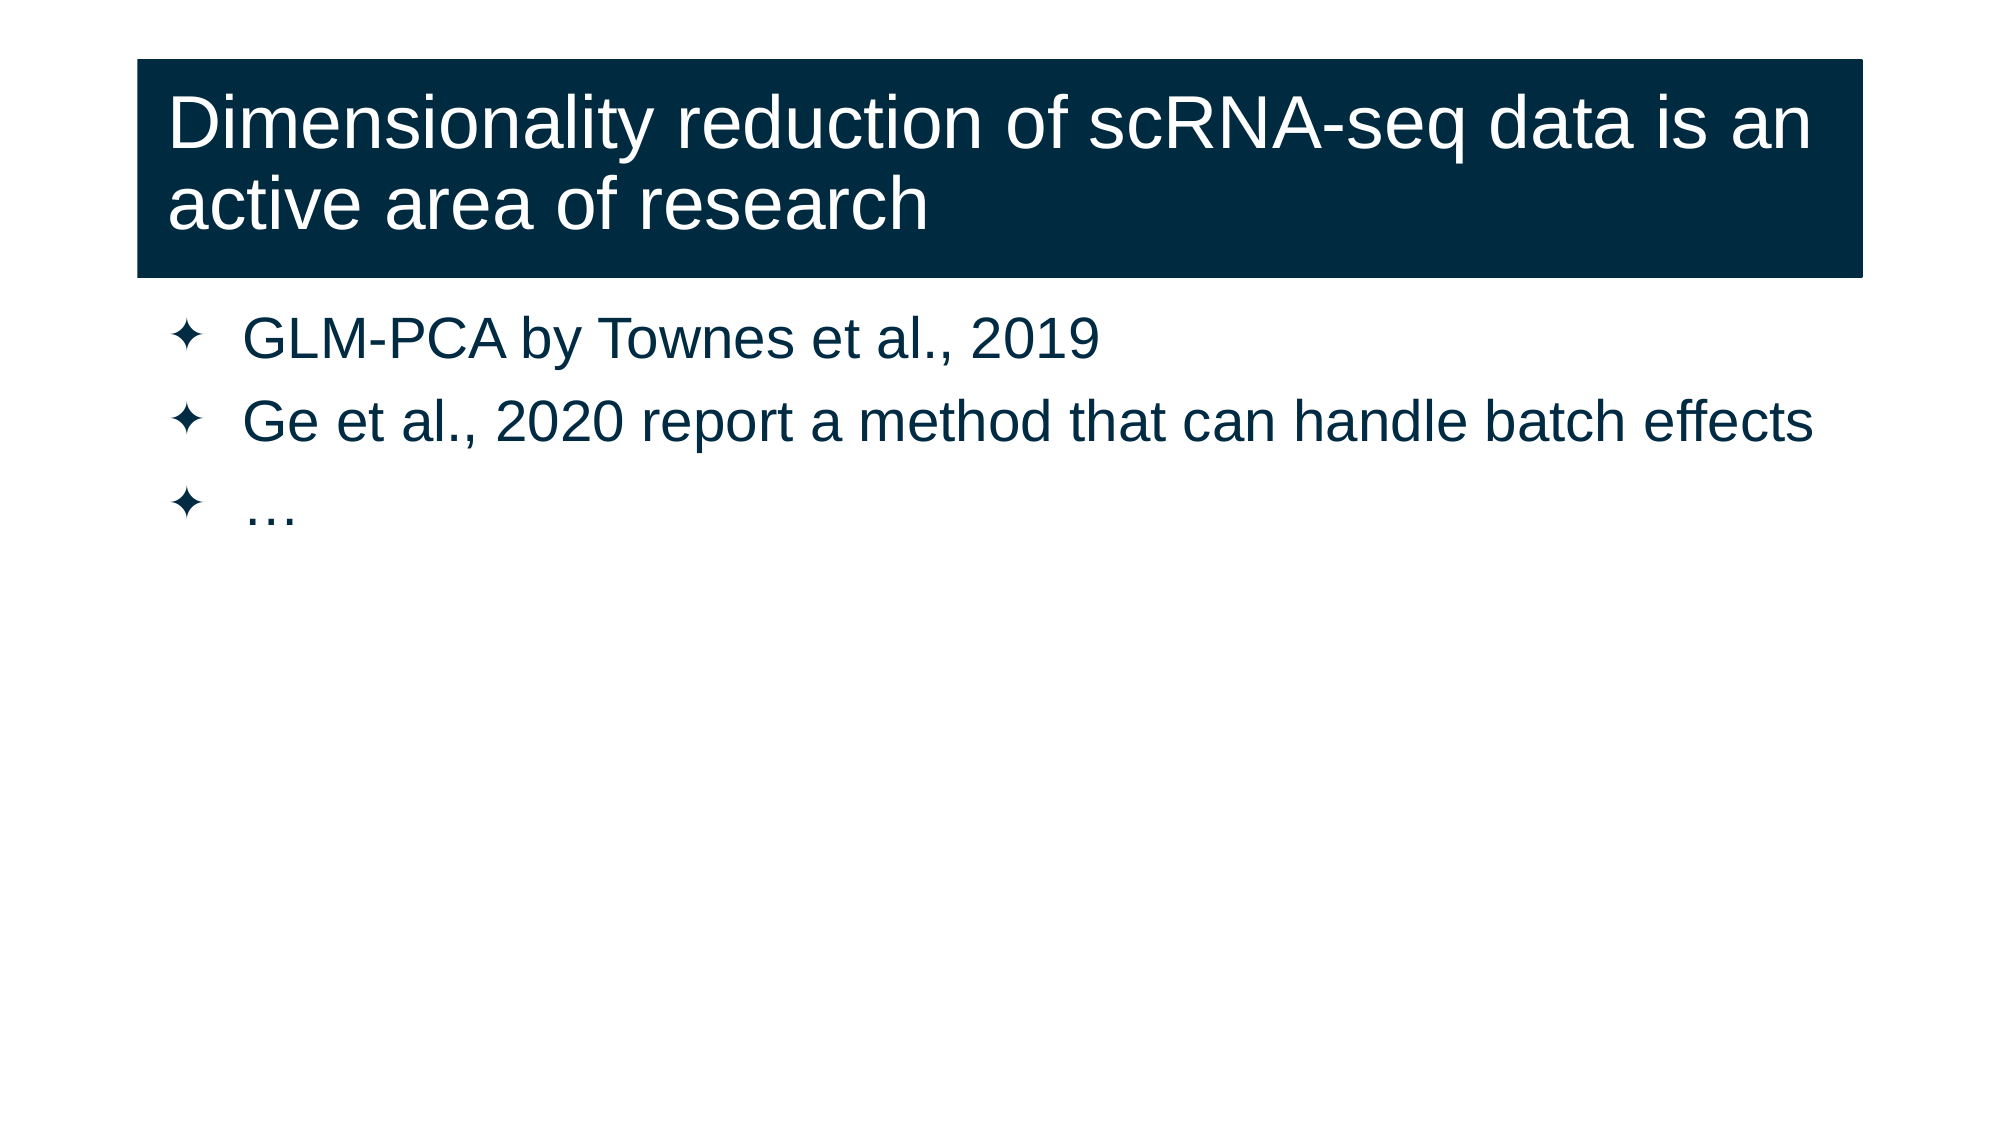

# Dimensionality reduction of scRNA-seq data is an active area of research
GLM-PCA by Townes et al., 2019
Ge et al., 2020 report a method that can handle batch effects
…